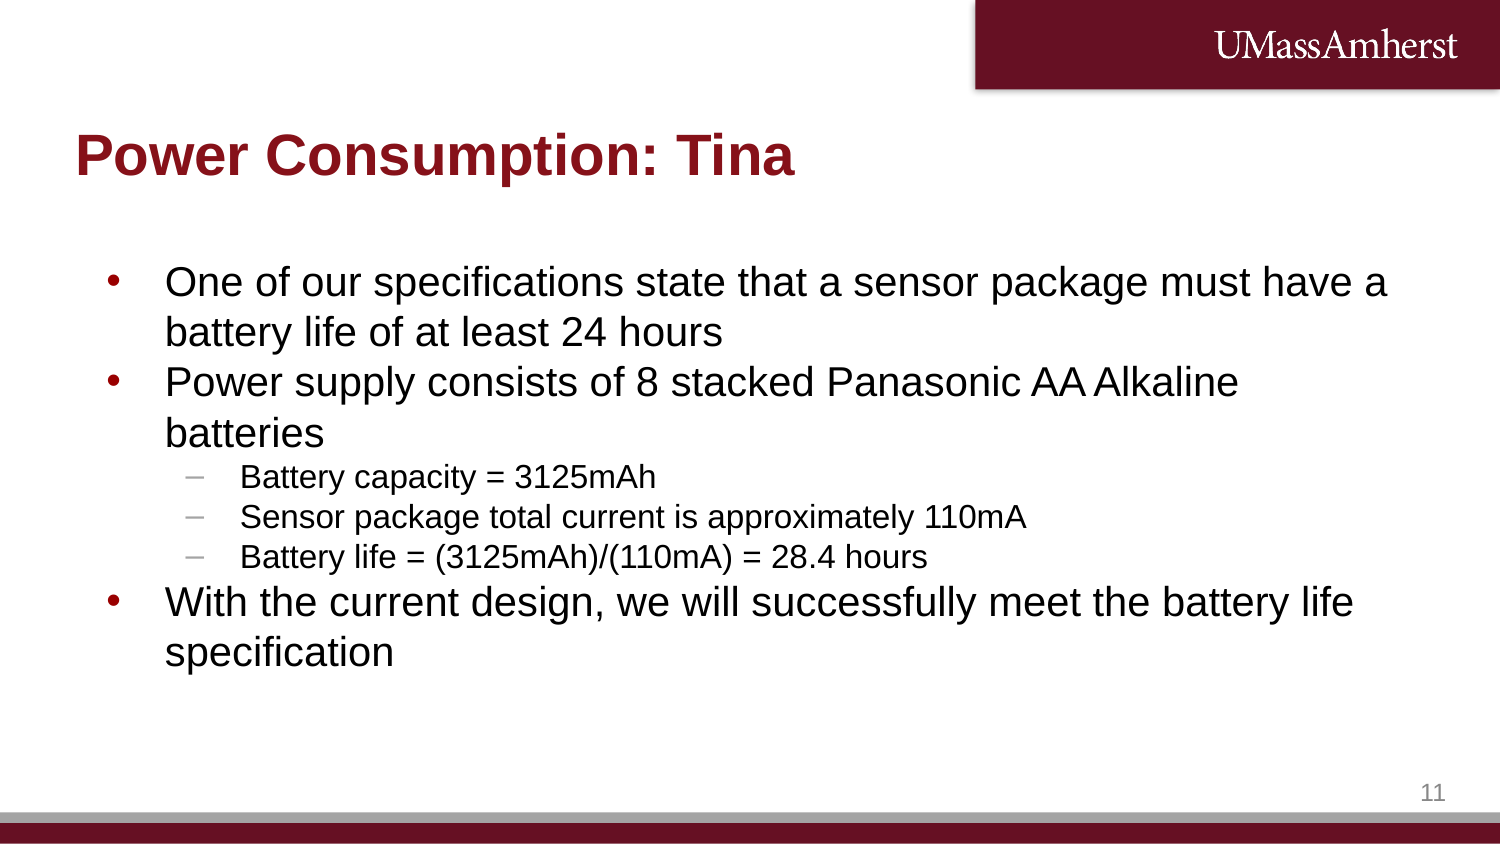

# Power Consumption: Tina
One of our specifications state that a sensor package must have a battery life of at least 24 hours
Power supply consists of 8 stacked Panasonic AA Alkaline batteries
Battery capacity = 3125mAh
Sensor package total current is approximately 110mA
Battery life = (3125mAh)/(110mA) = 28.4 hours
With the current design, we will successfully meet the battery life specification
11